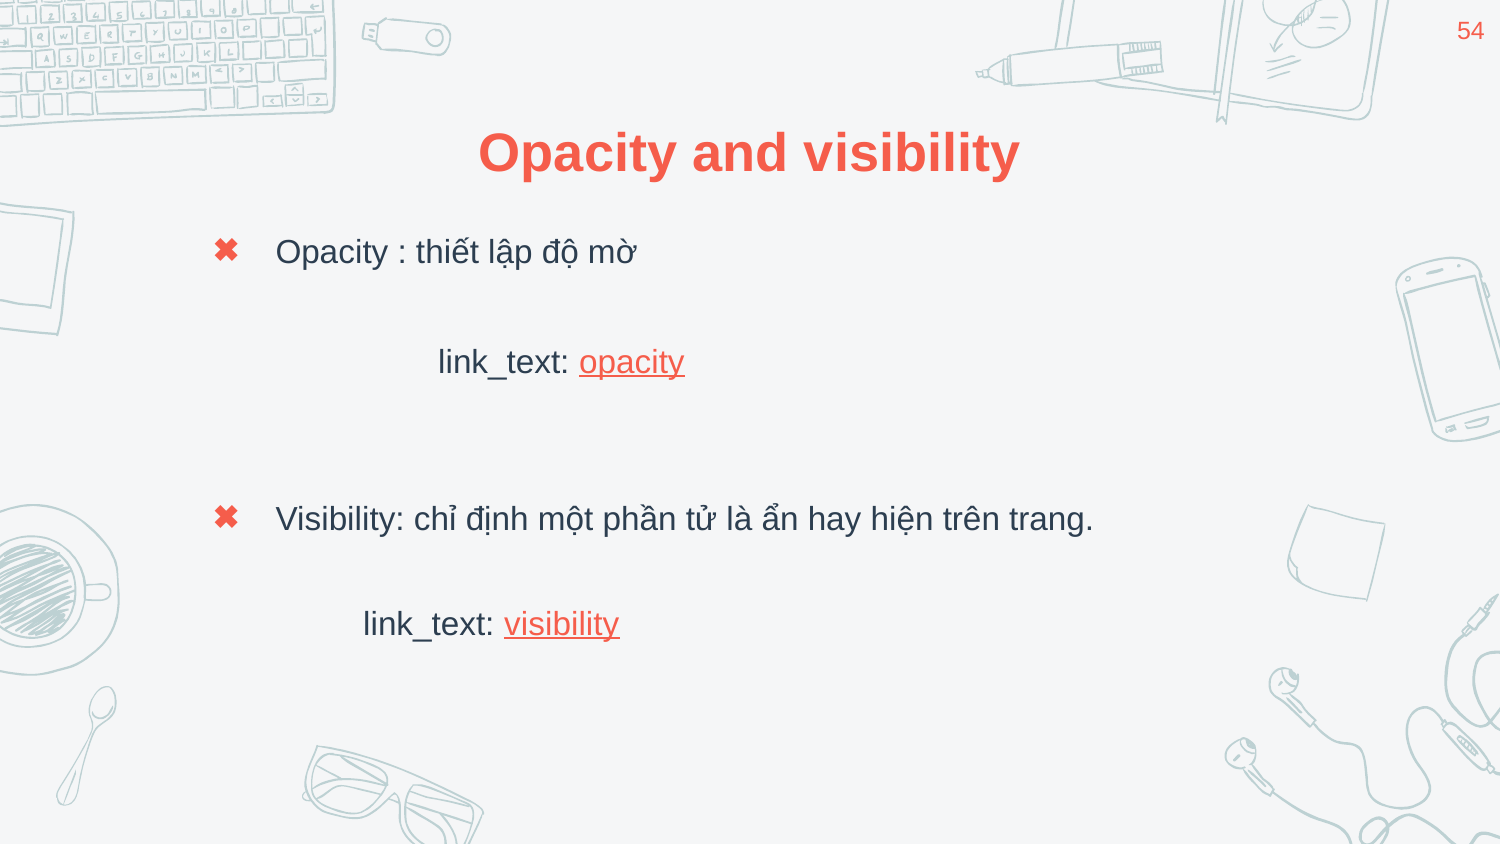

54
# Opacity and visibility
Opacity : thiết lập độ mờ

	link_text: opacity

Visibility: chỉ định một phần tử là ẩn hay hiện trên trang.

	link_text: visibility